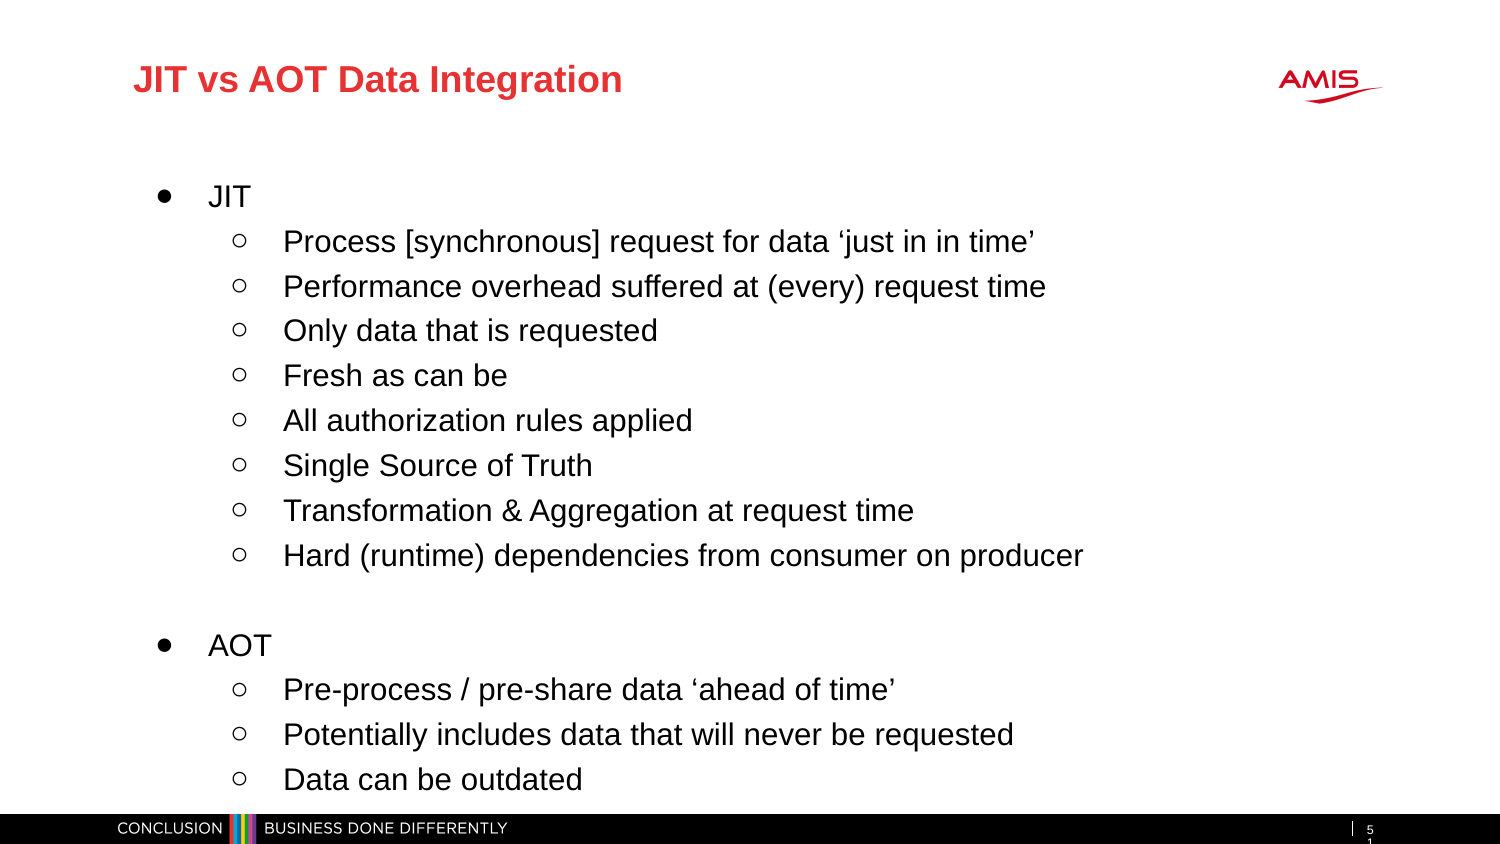

# JIT vs AOT Data Integration
JIT
Process [synchronous] request for data ‘just in in time’
Performance overhead suffered at (every) request time
Only data that is requested
Fresh as can be
All authorization rules applied
Single Source of Truth
Transformation & Aggregation at request time
Hard (runtime) dependencies from consumer on producer

AOT
Pre-process / pre-share data ‘ahead of time’
Potentially includes data that will never be requested
Data can be outdated

51